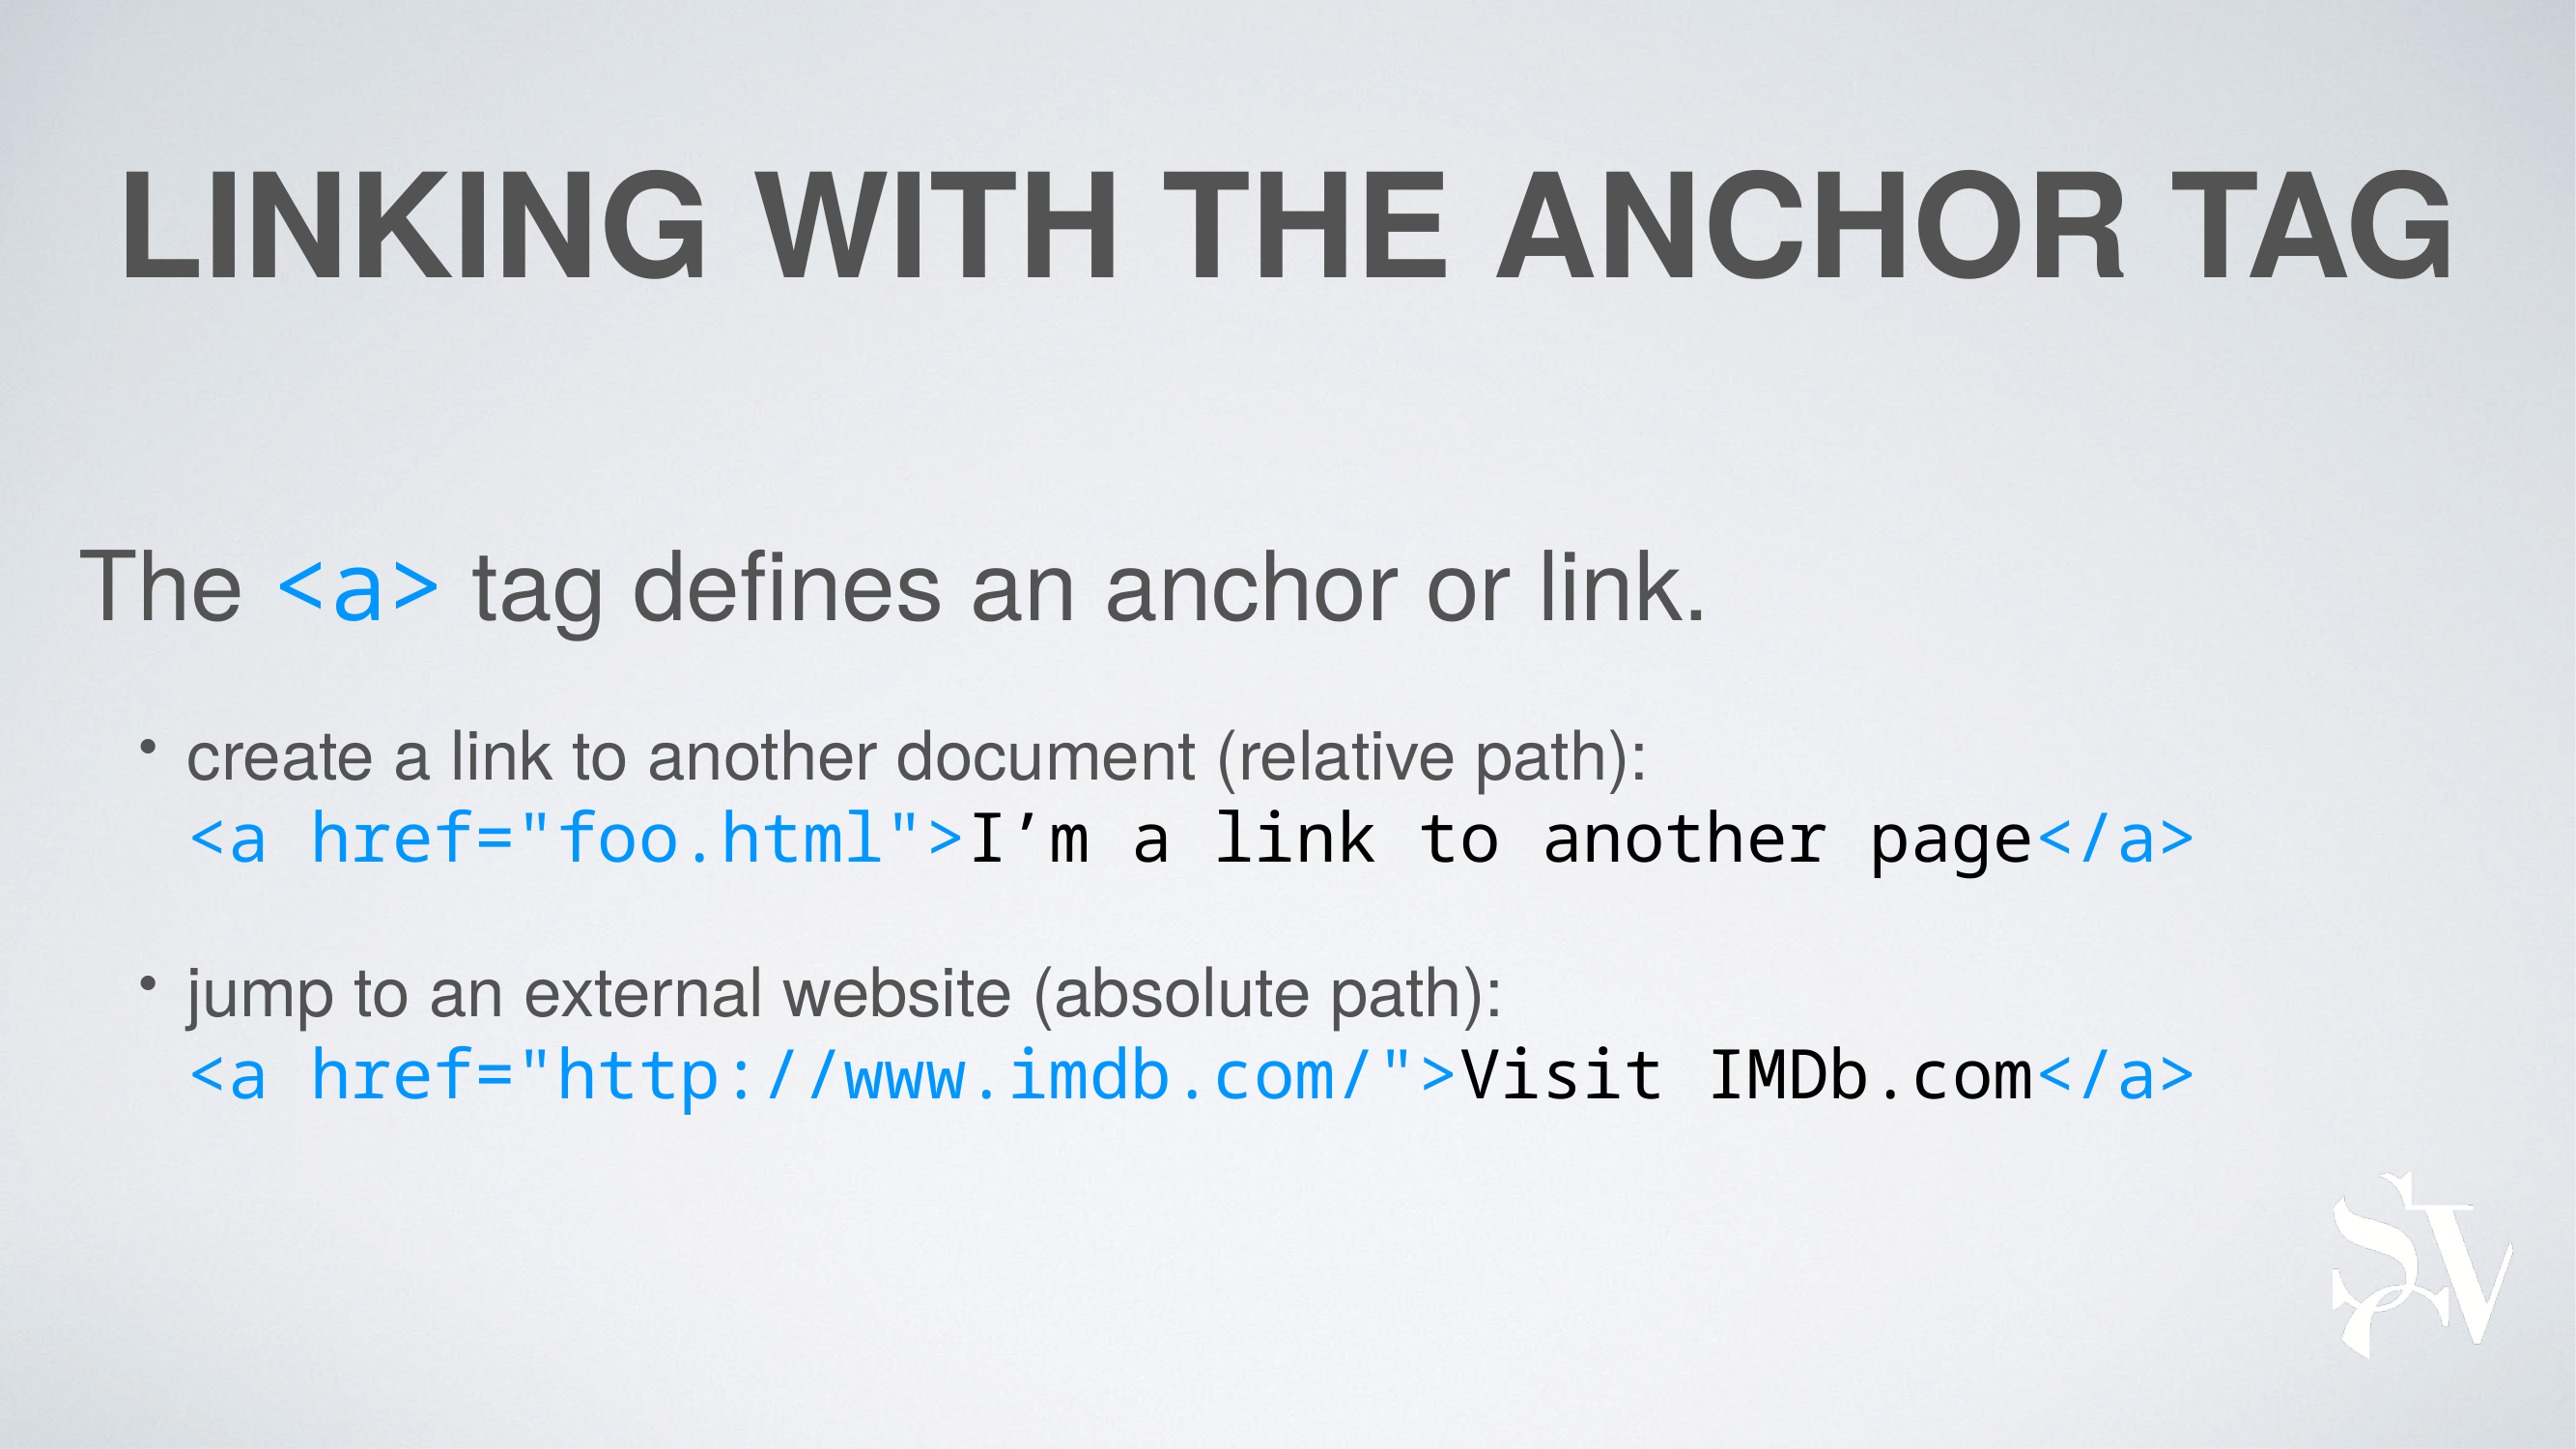

# LinkING with the ANCHOR TAG
The <a> tag defines an anchor or link.
create a link to another document (relative path):
<a href="foo.html">I’m a link to another page</a>
jump to an external website (absolute path):
<a href="http://www.imdb.com/">Visit IMDb.com</a>